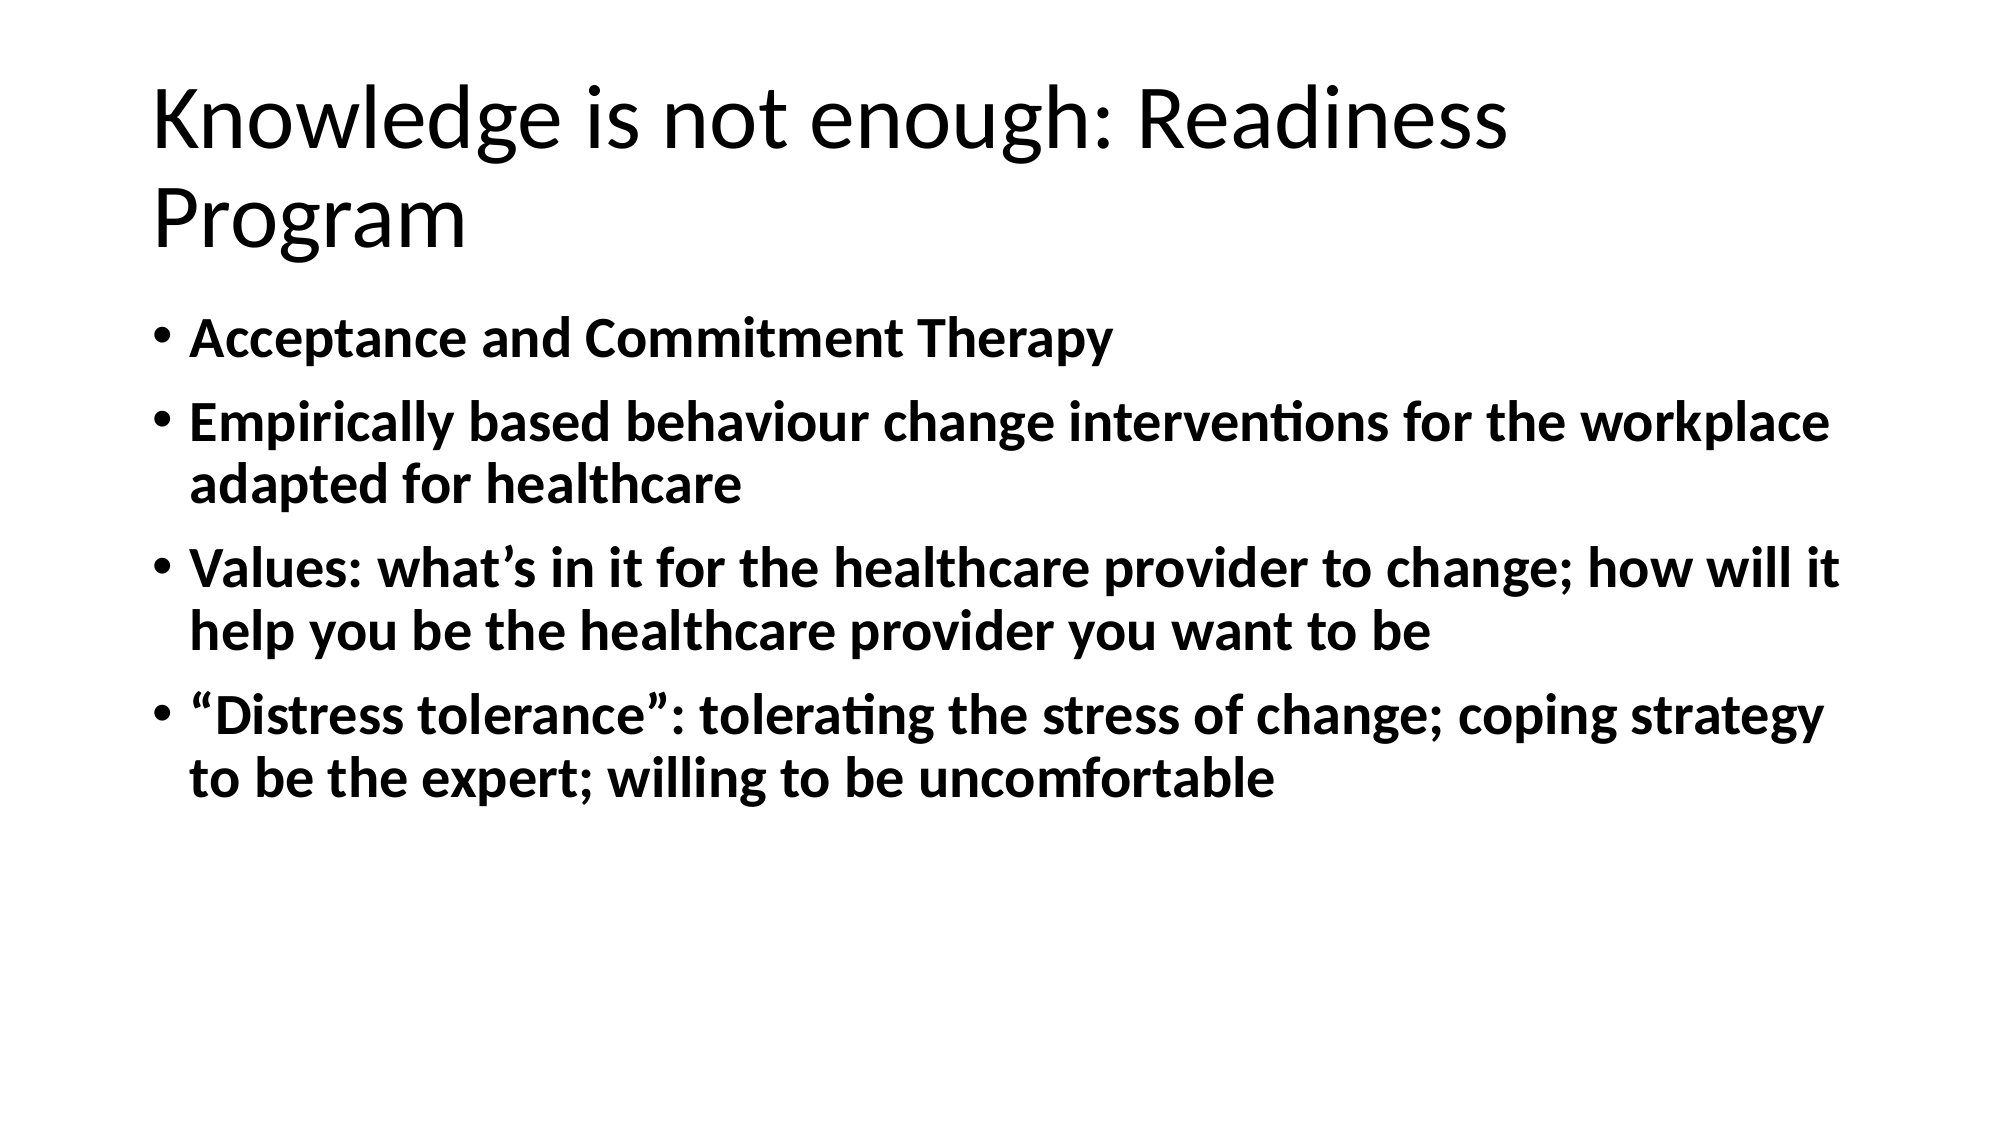

# Knowledge is not enough: Readiness Program
Acceptance and Commitment Therapy
Empirically based behaviour change interventions for the workplace adapted for healthcare
Values: what’s in it for the healthcare provider to change; how will it help you be the healthcare provider you want to be
“Distress tolerance”: tolerating the stress of change; coping strategy to be the expert; willing to be uncomfortable